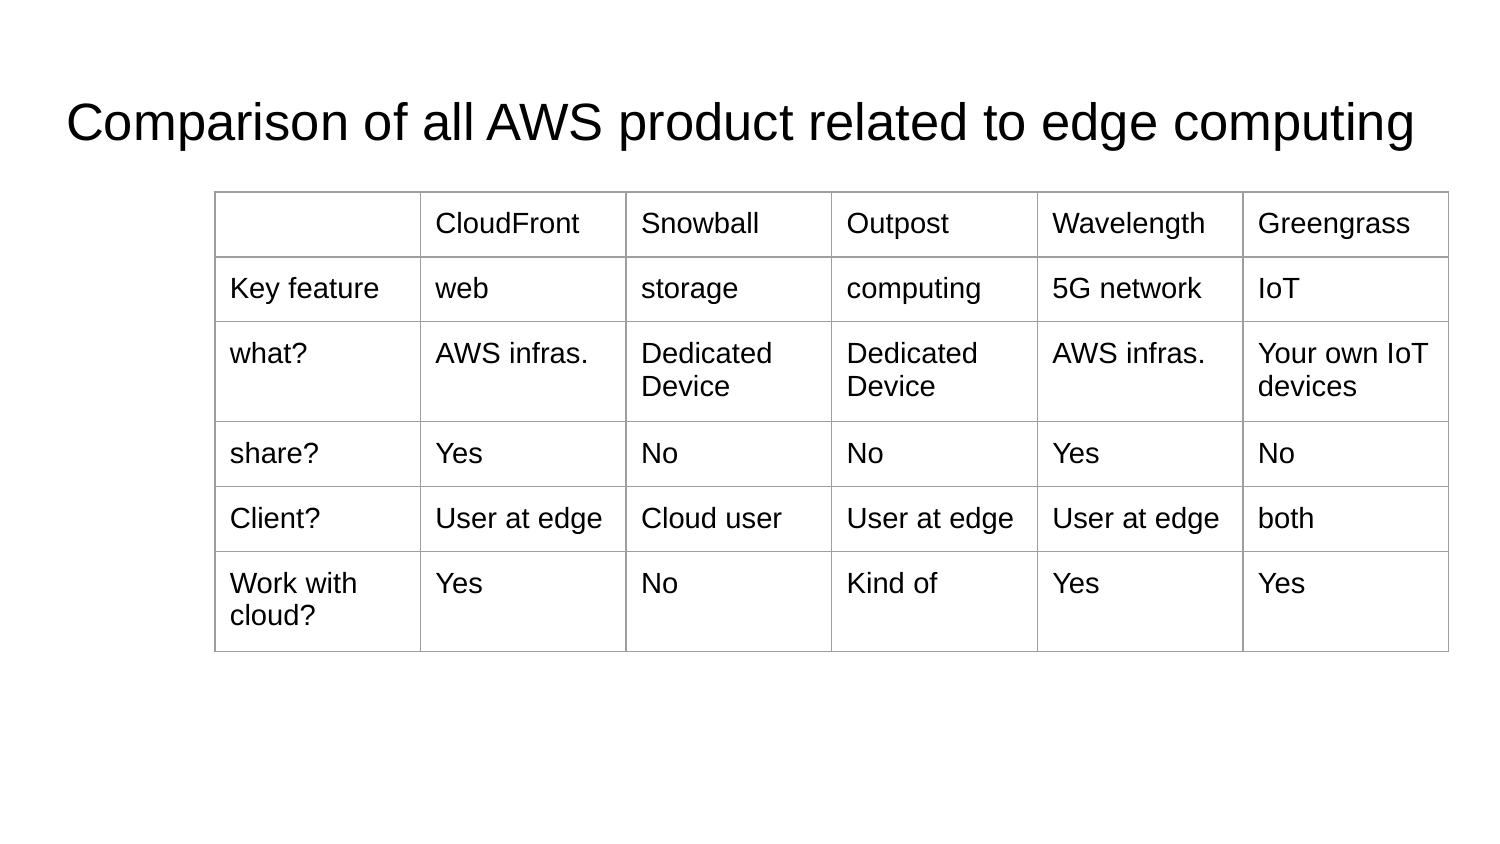

# Comparison of all AWS product related to edge computing

|  | CloudFront | Snowball | Outpost | Wavelength | Greengrass |
| --- | --- | --- | --- | --- | --- |
| Key feature | web | storage | computing | 5G network | IoT |
| what? | AWS infras. | Dedicated Device | Dedicated Device | AWS infras. | Your own IoT devices |
| share? | Yes | No | No | Yes | No |
| Client? | User at edge | Cloud user | User at edge | User at edge | both |
| Work with cloud? | Yes | No | Kind of | Yes | Yes |